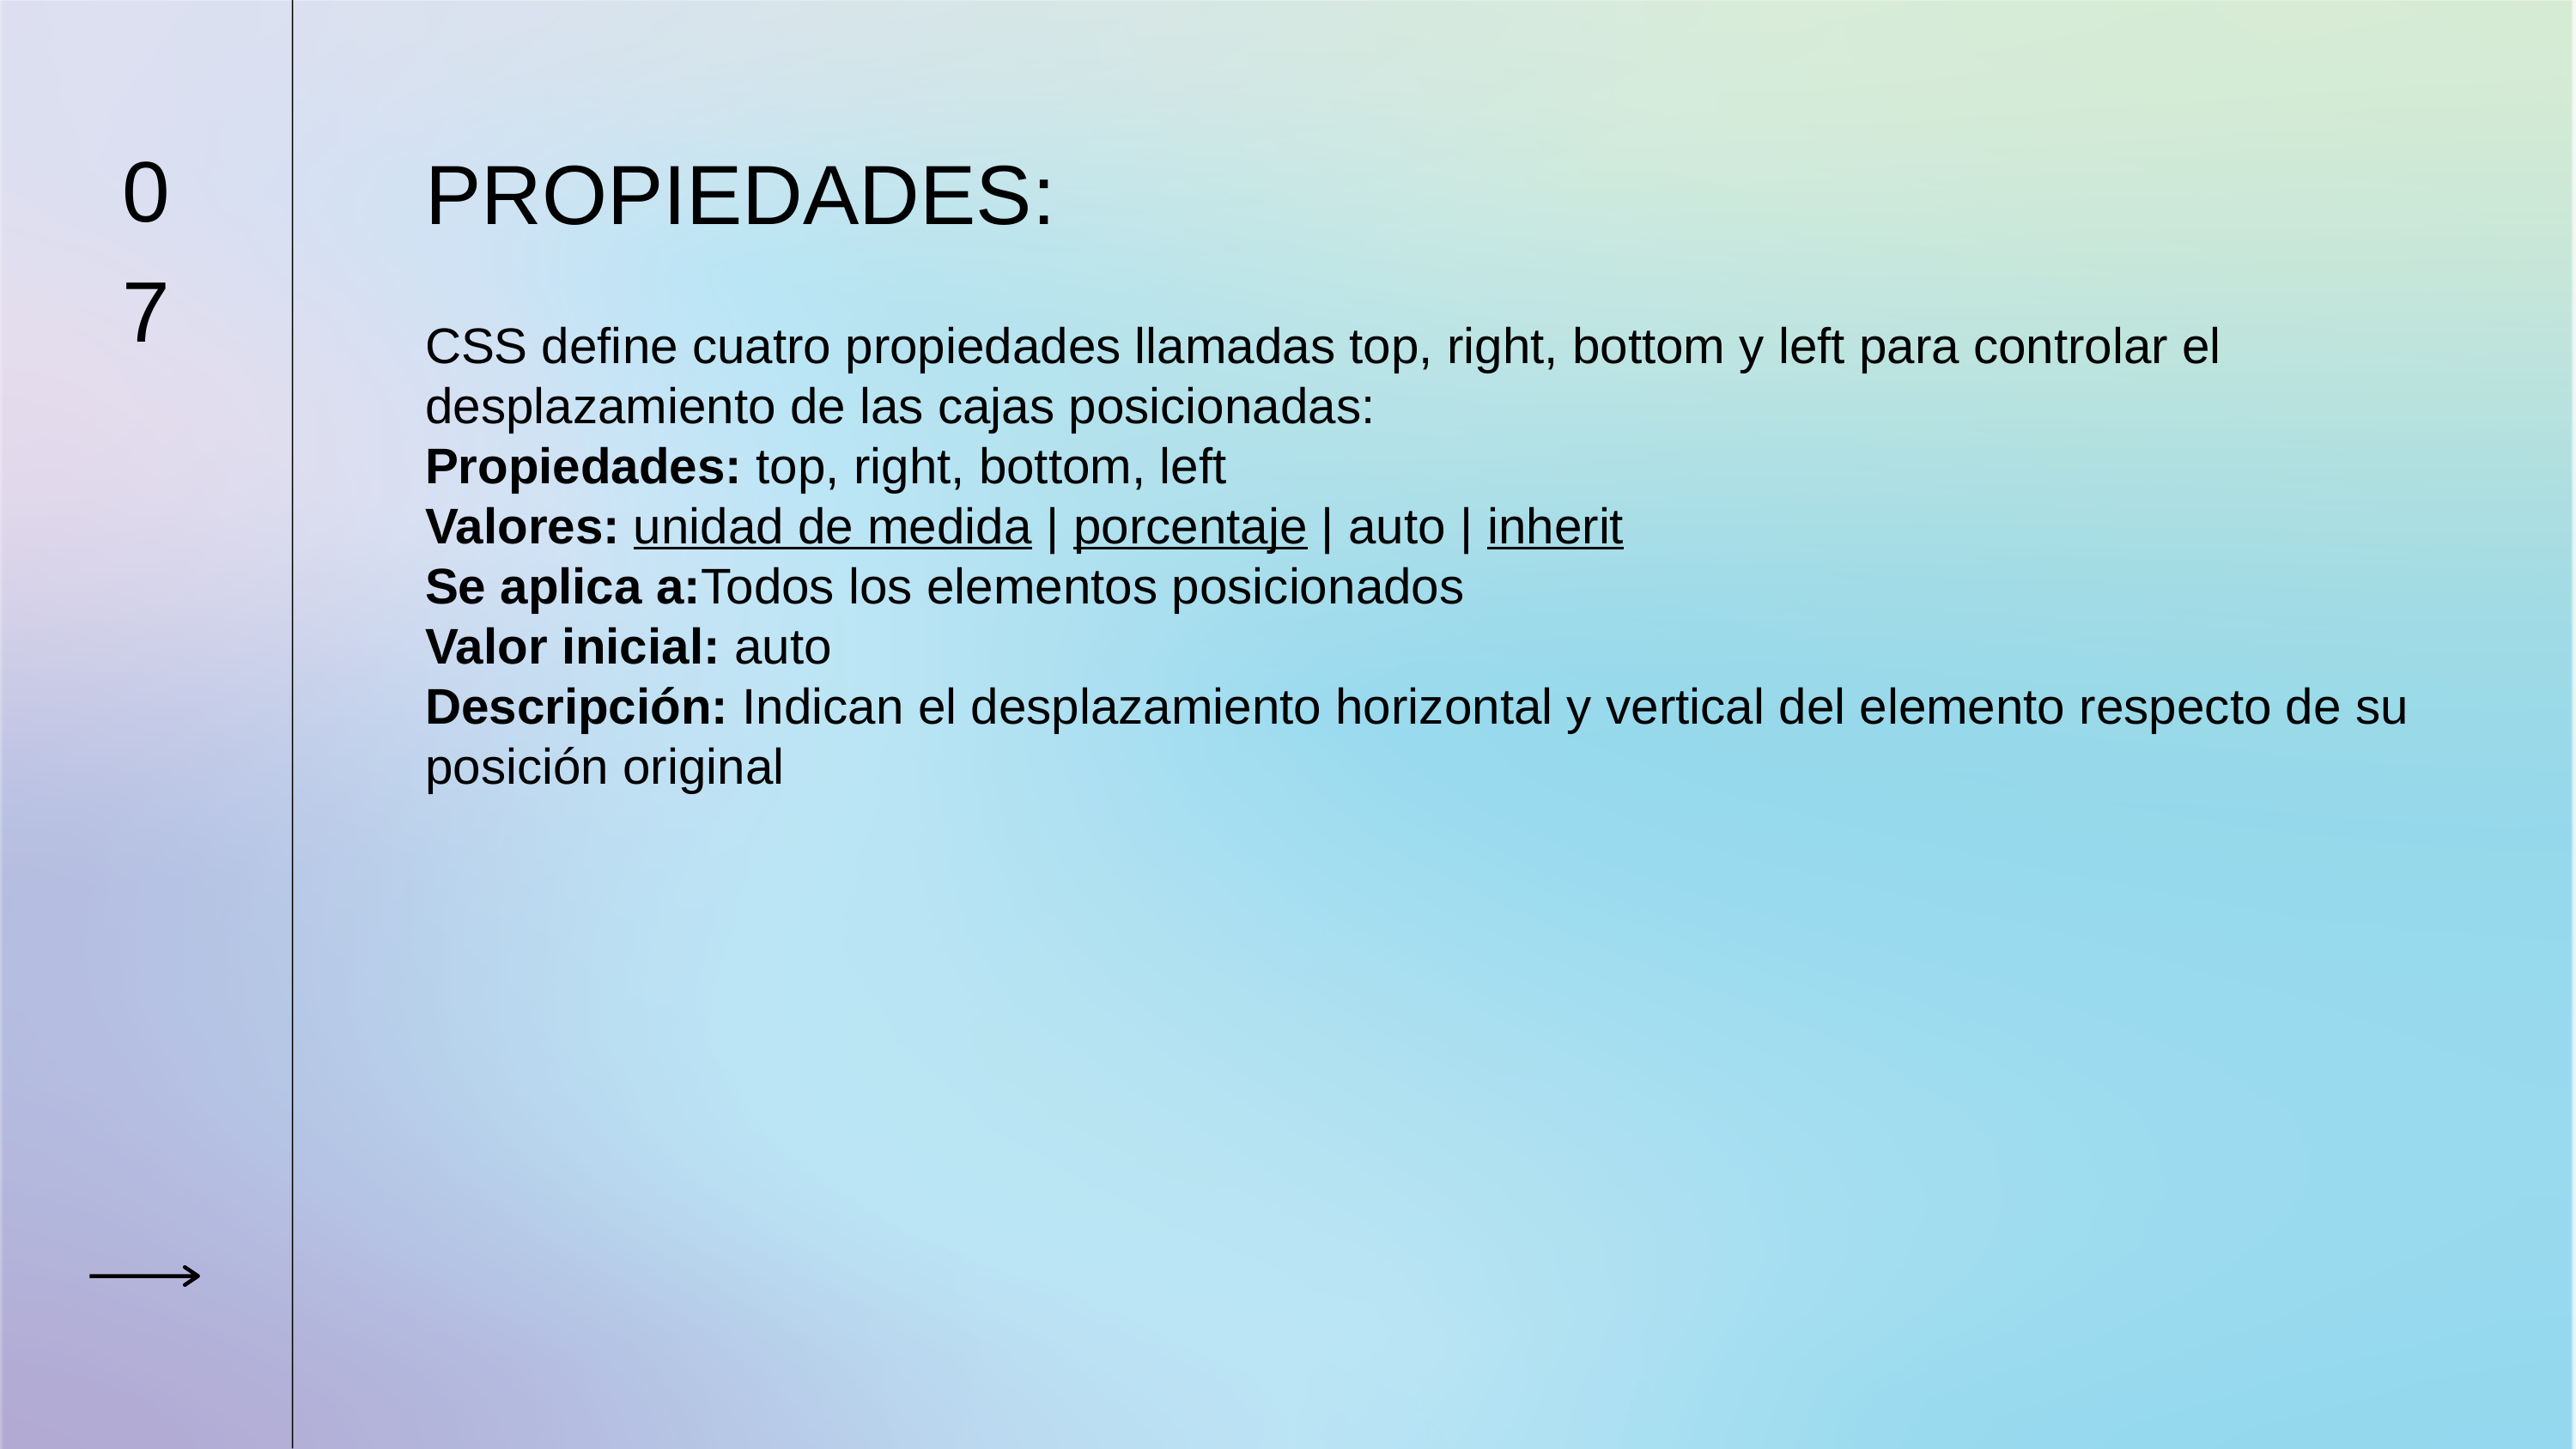

07
PROPIEDADES:
CSS define cuatro propiedades llamadas top, right, bottom y left para controlar el desplazamiento de las cajas posicionadas:
Propiedades: top, right, bottom, left
Valores:﻿ unidad de medida | porcentaje | auto | inherit
Se aplica a:Todos los elementos posicionados
Valor inicial: auto
Descripción: Indican el desplazamiento horizontal y vertical del elemento respecto de su posición original